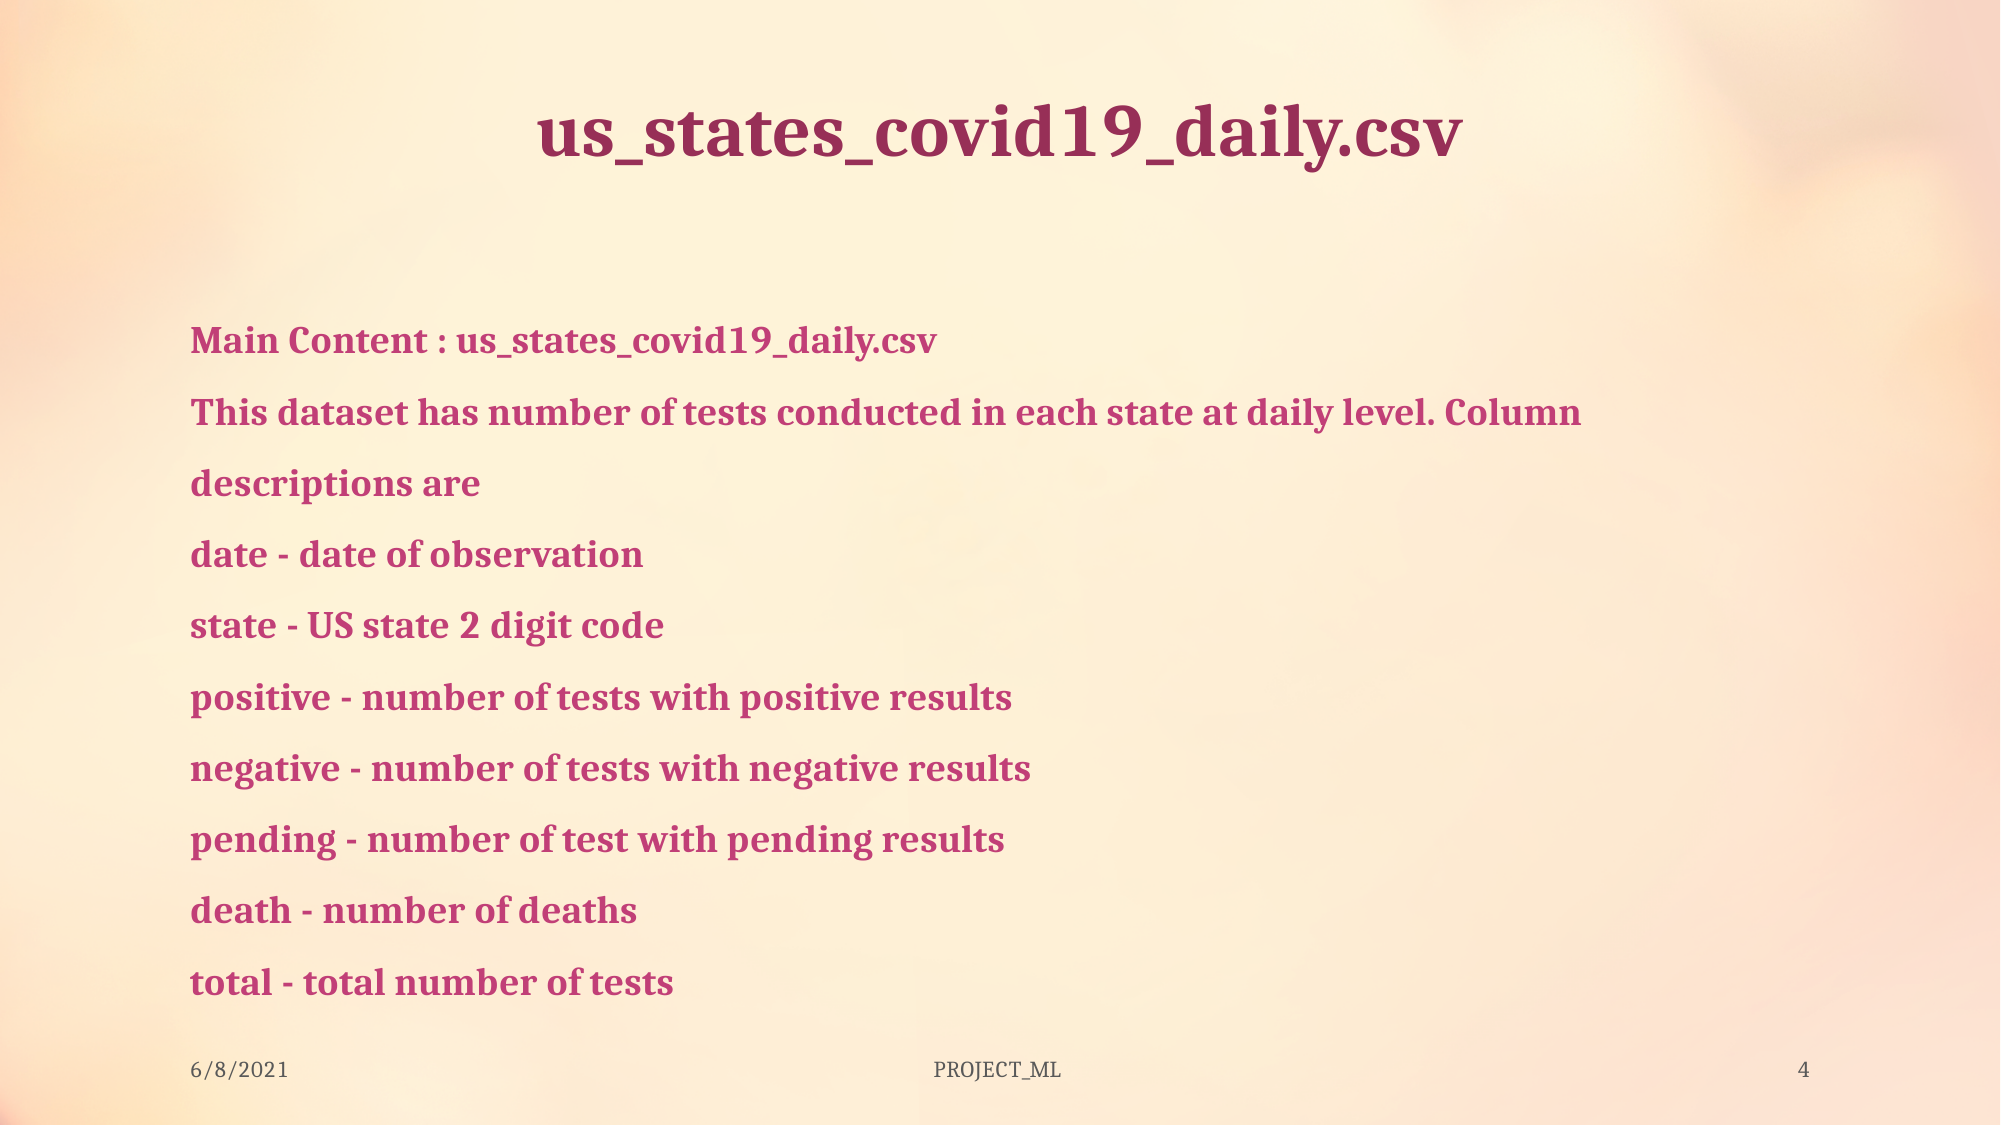

# us_states_covid19_daily.csv
Main Content : us_states_covid19_daily.csv
This dataset has number of tests conducted in each state at daily level. Column
descriptions are
date - date of observation
state - US state 2 digit code
positive - number of tests with positive results
negative - number of tests with negative results
pending - number of test with pending results
death - number of deaths
total - total number of tests

6/8/2021
PROJECT_ML
4